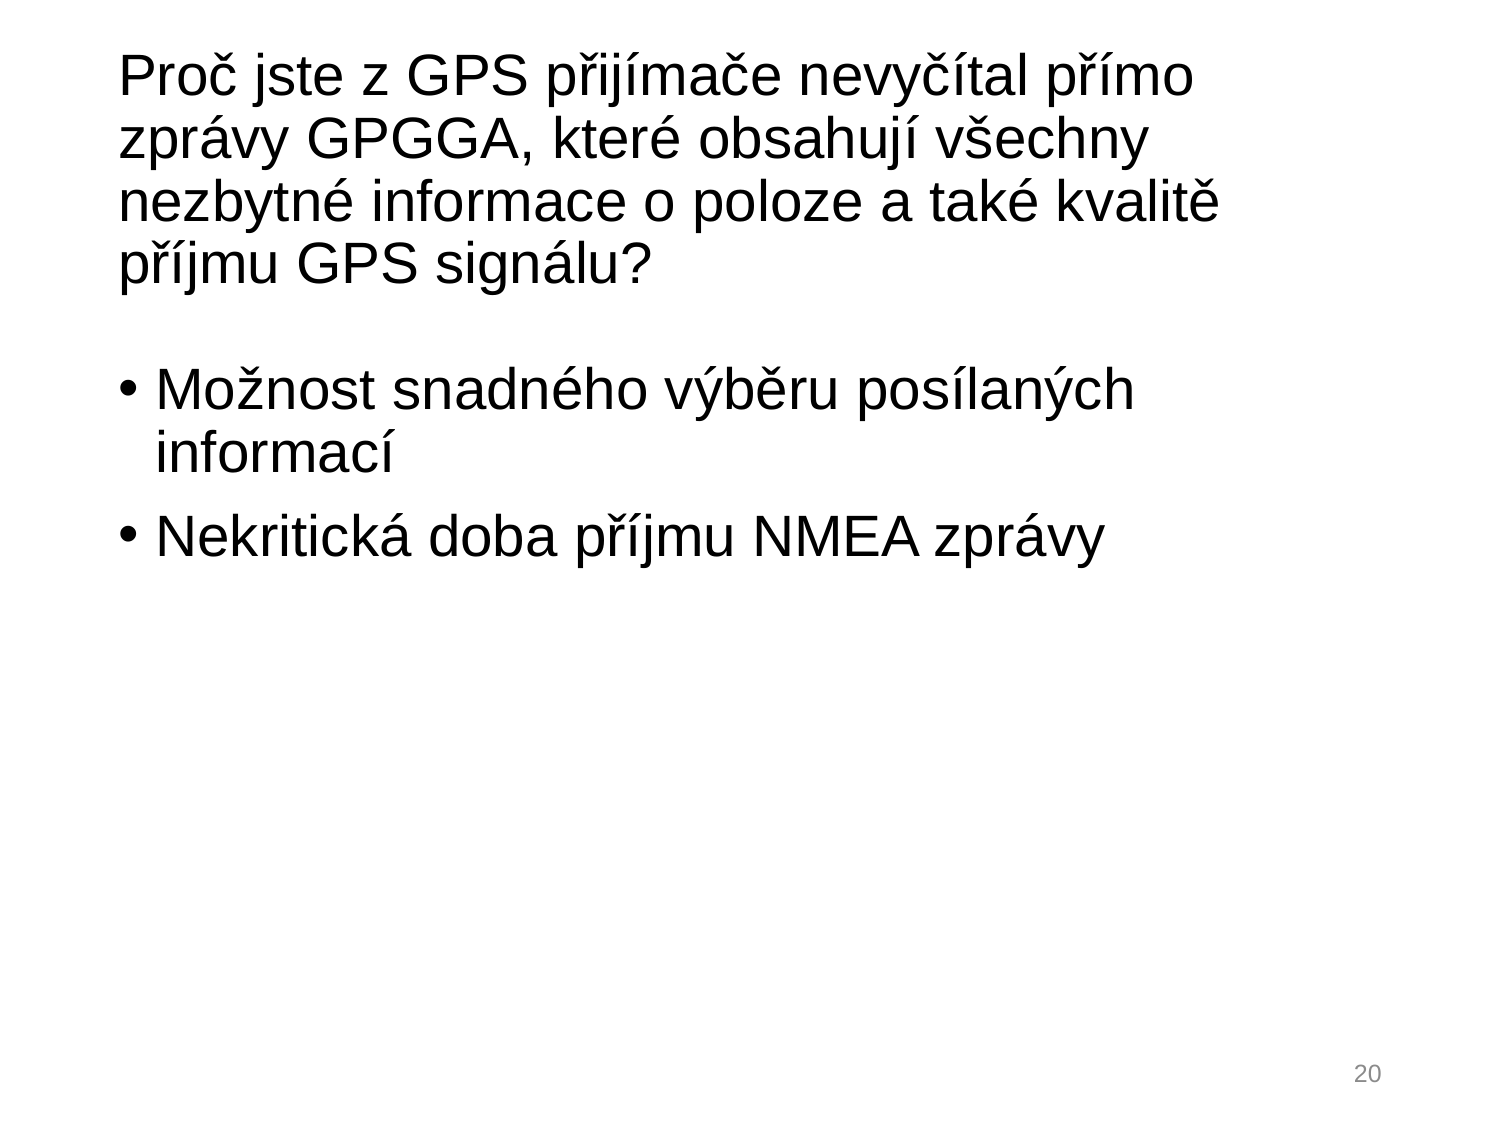

# Proč jste z GPS přijímače nevyčítal přímo zprávy GPGGA, které obsahují všechny nezbytné informace o poloze a také kvalitě příjmu GPS signálu?
Možnost snadného výběru posílaných informací
Nekritická doba příjmu NMEA zprávy
20